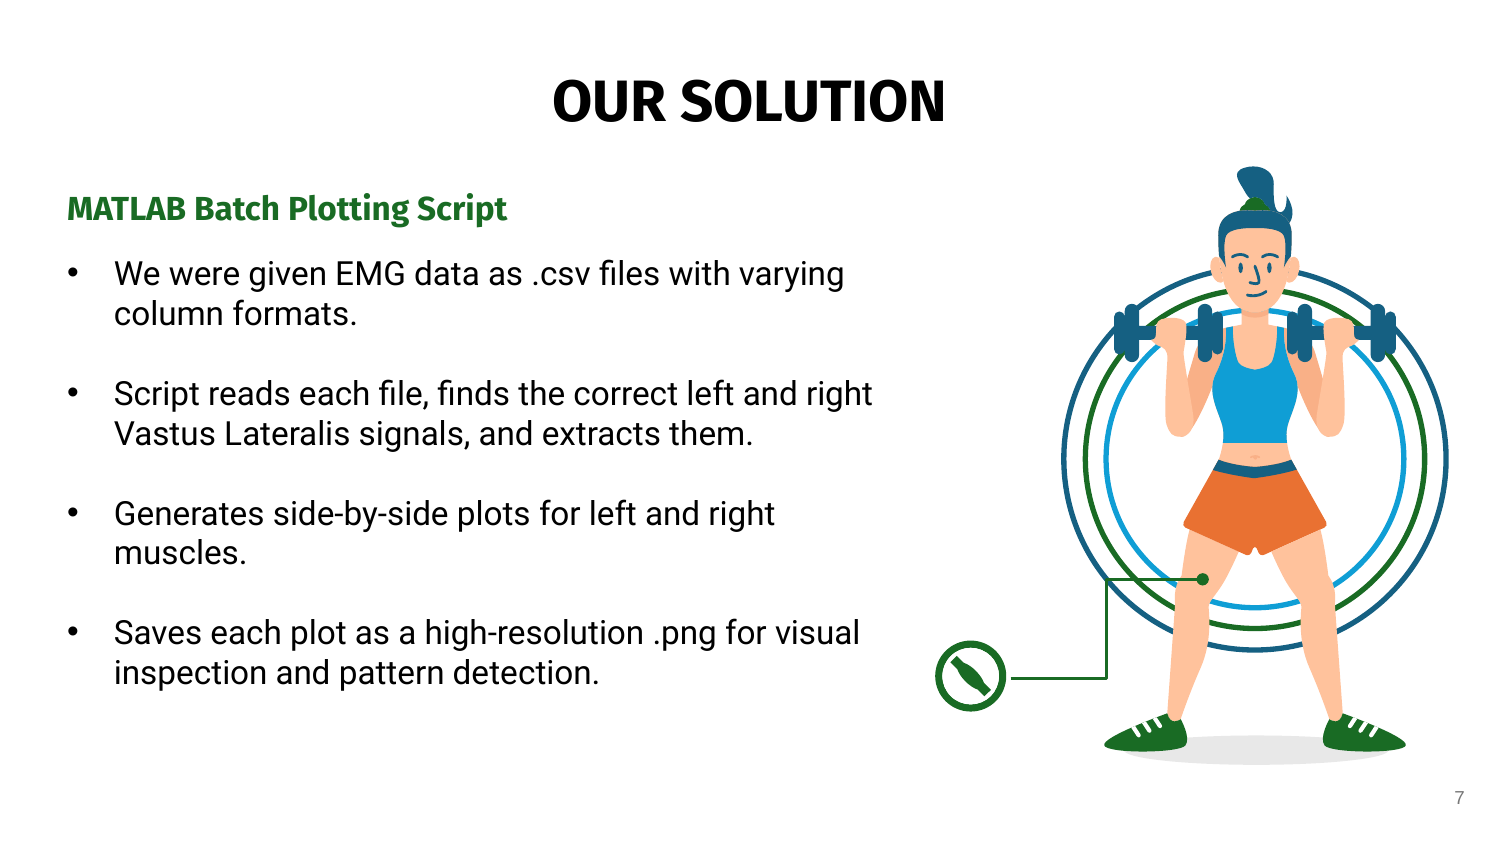

OUR SOLUTION
MATLAB Batch Plotting Script

We were given EMG data as .csv files with varying column formats.

Script reads each file, finds the correct left and right Vastus Lateralis signals, and extracts them.

Generates side-by-side plots for left and right muscles.

Saves each plot as a high-resolution .png for visual inspection and pattern detection.

7